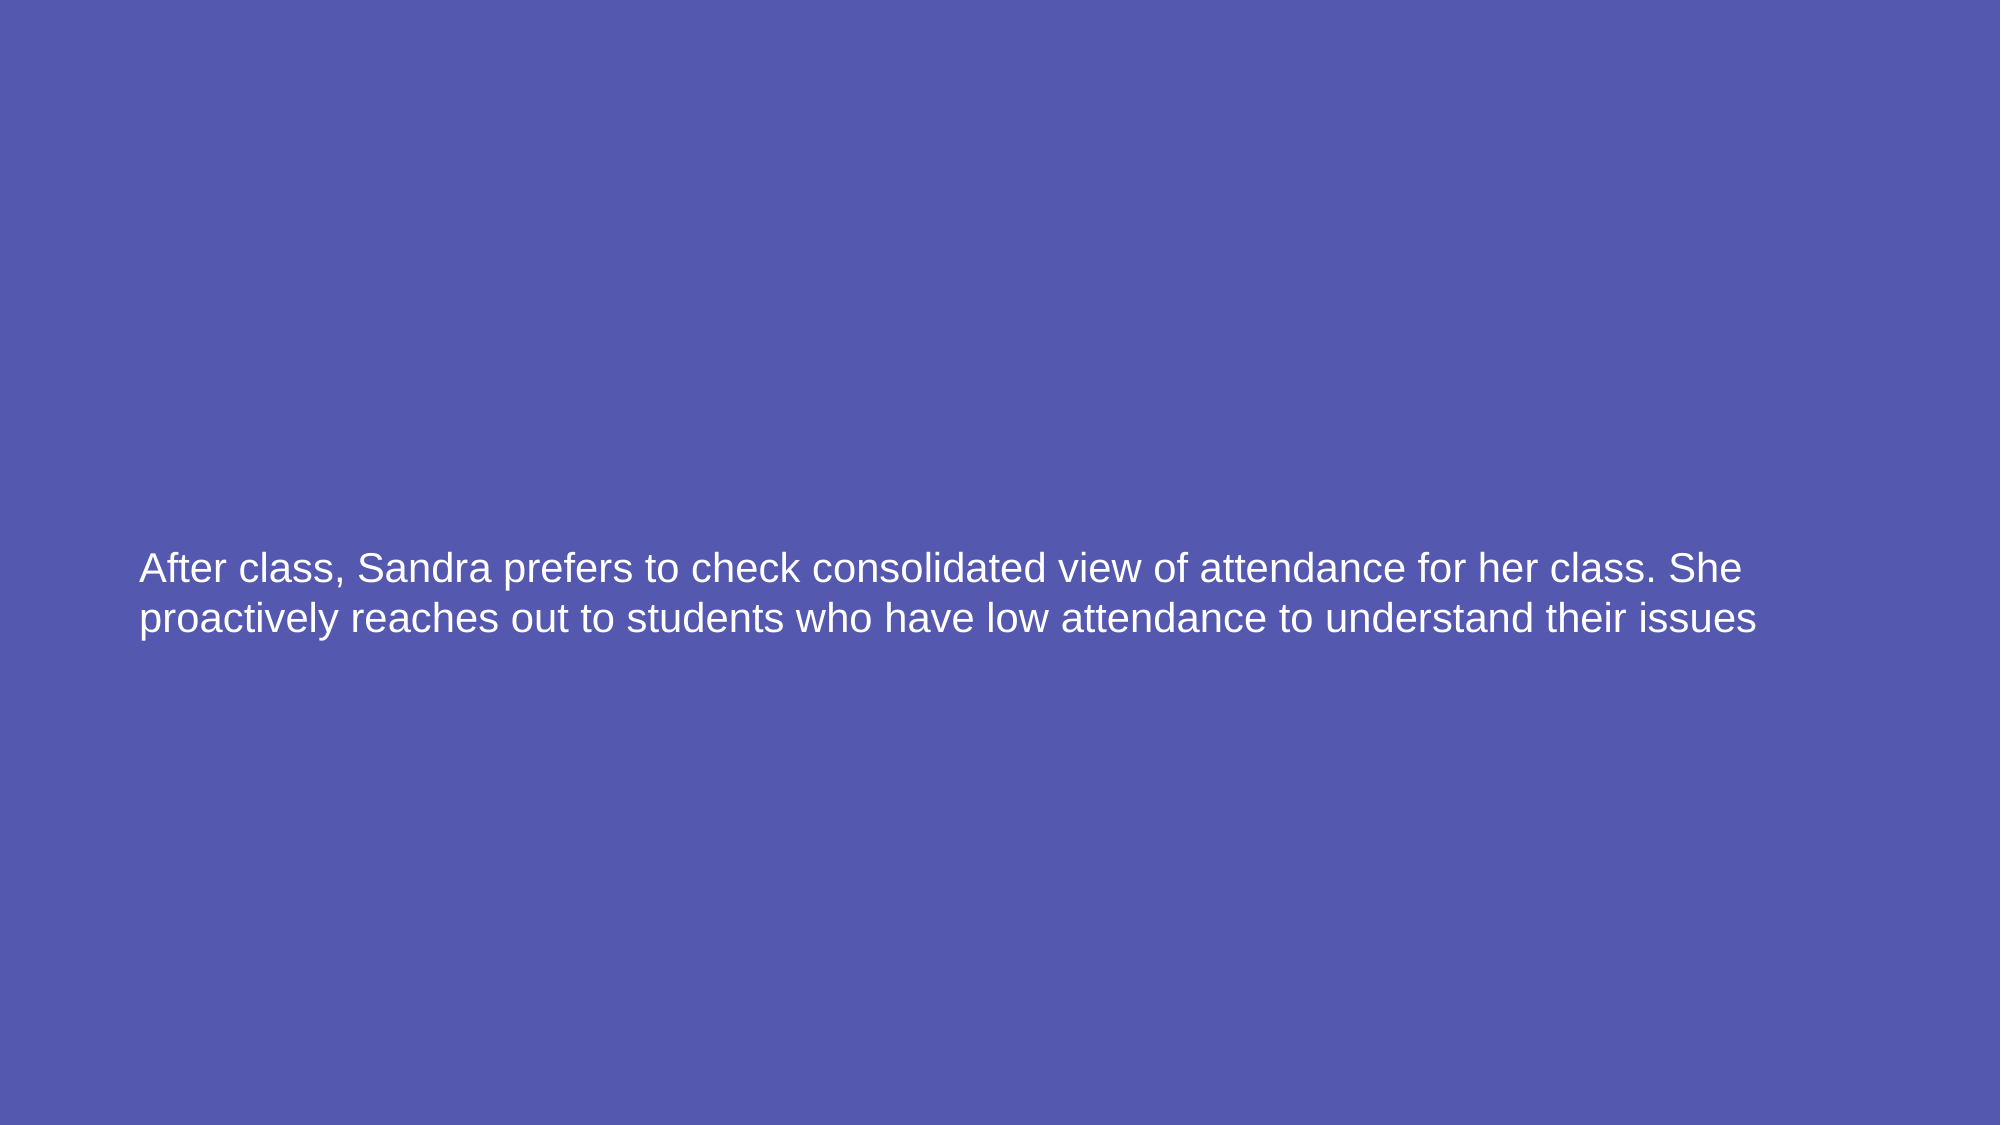

After class, Sandra prefers to check consolidated view of attendance for her class. She proactively reaches out to students who have low attendance to understand their issues